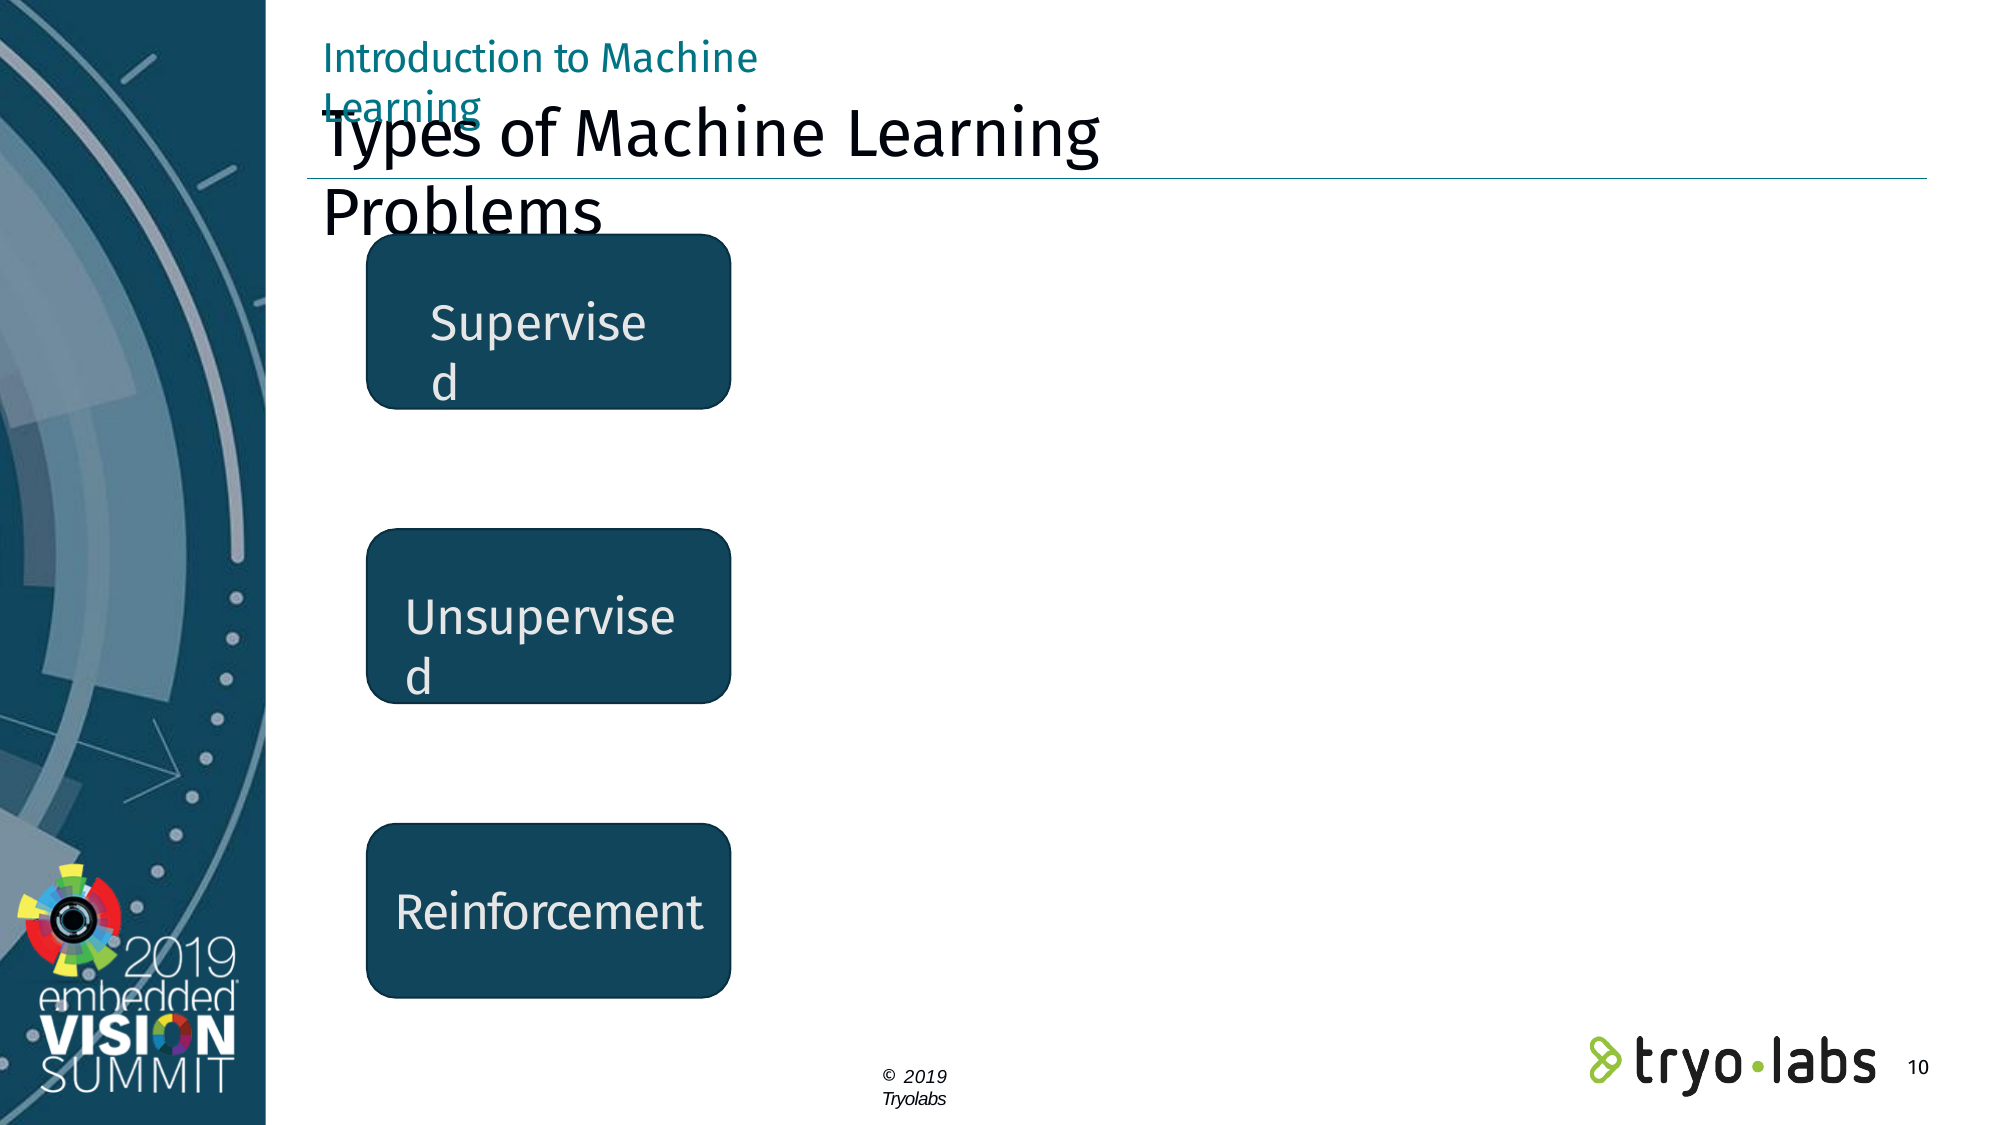

Introduction to Machine Learning
# Types of Machine Learning Problems

Supervised

Unsupervised

Reinforcement
10
© 2019 Tryolabs